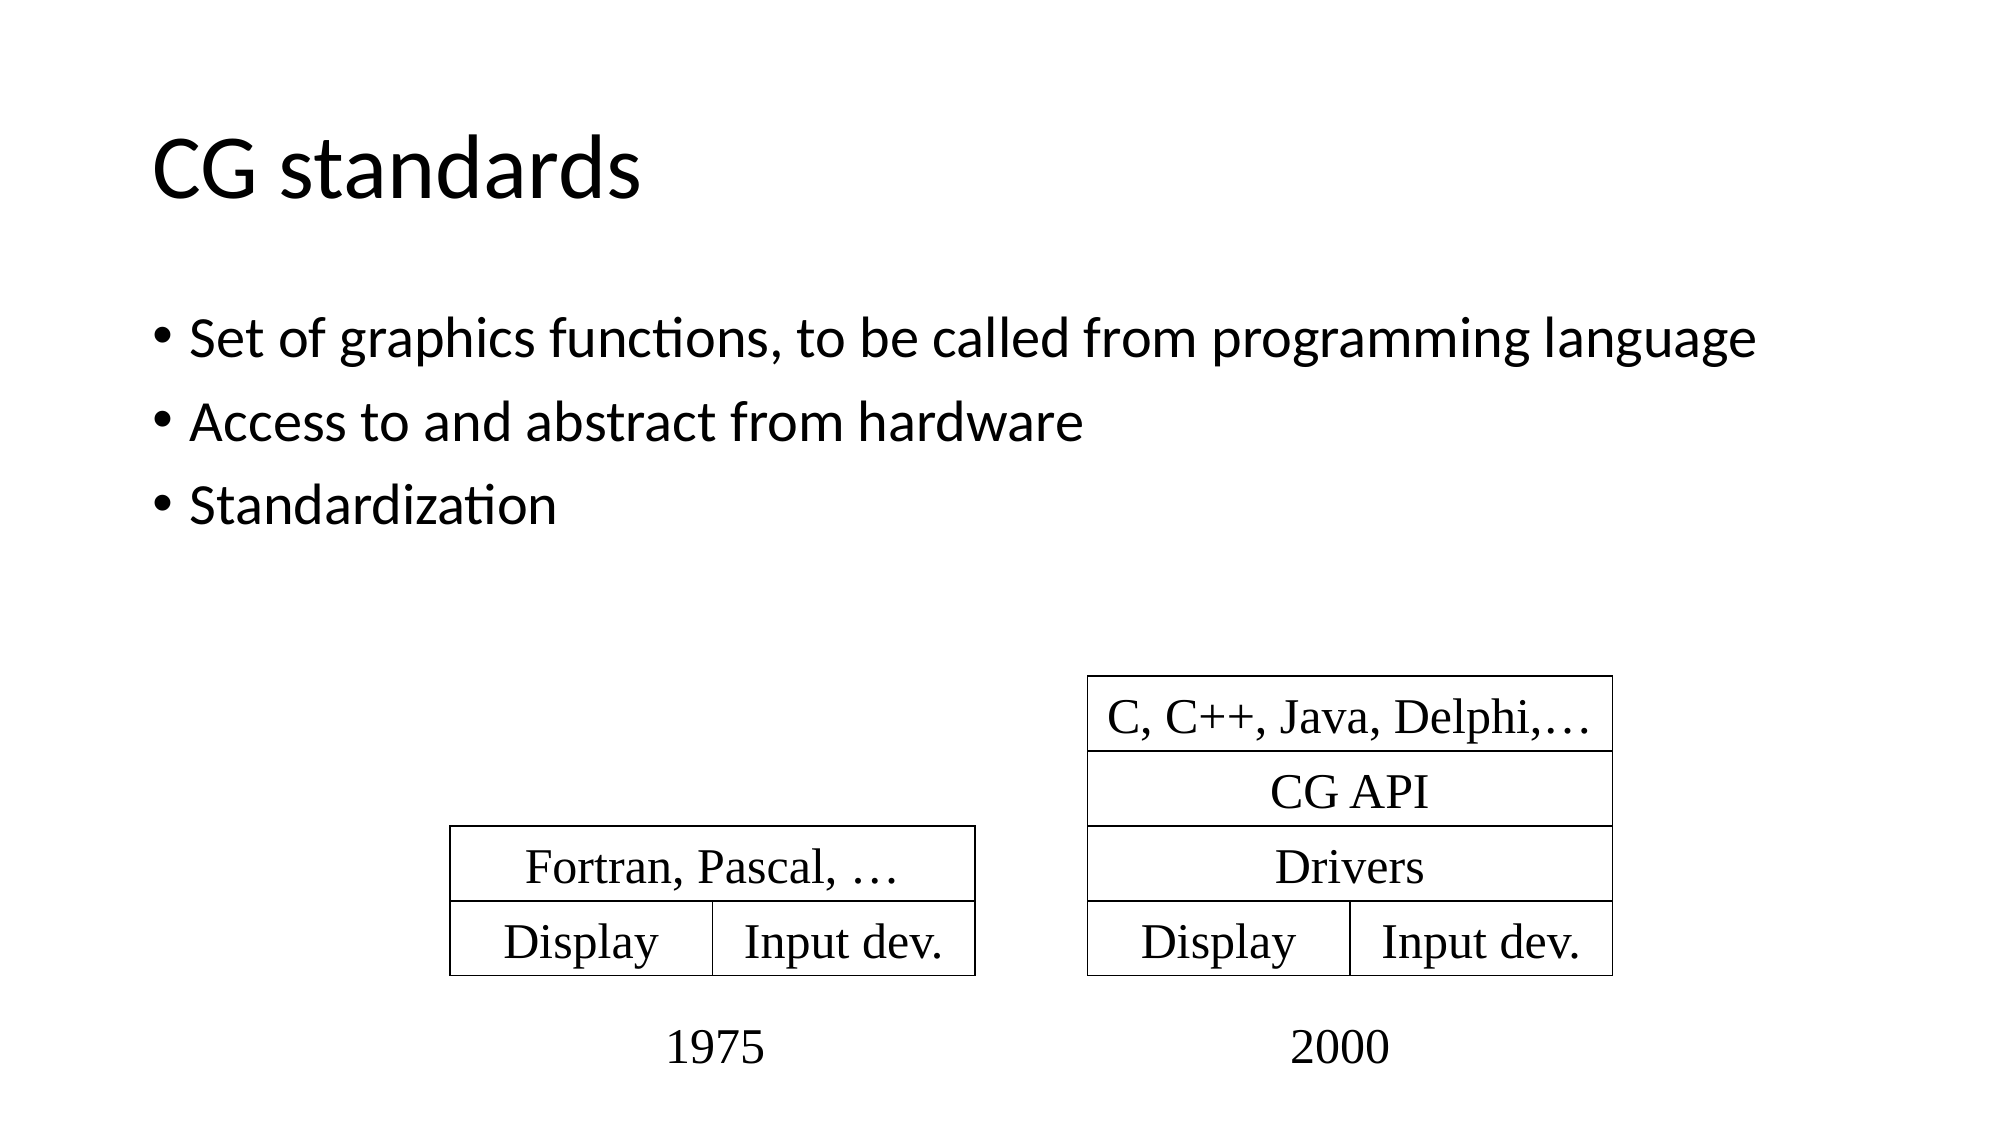

# CG standards
Set of graphics functions, to be called from programming language
Access to and abstract from hardware
Standardization

C, C++, Java, Delphi,…
CG API
Fortran, Pascal, …
Drivers
Display
Input dev.
Display
Input dev.
1975
2000